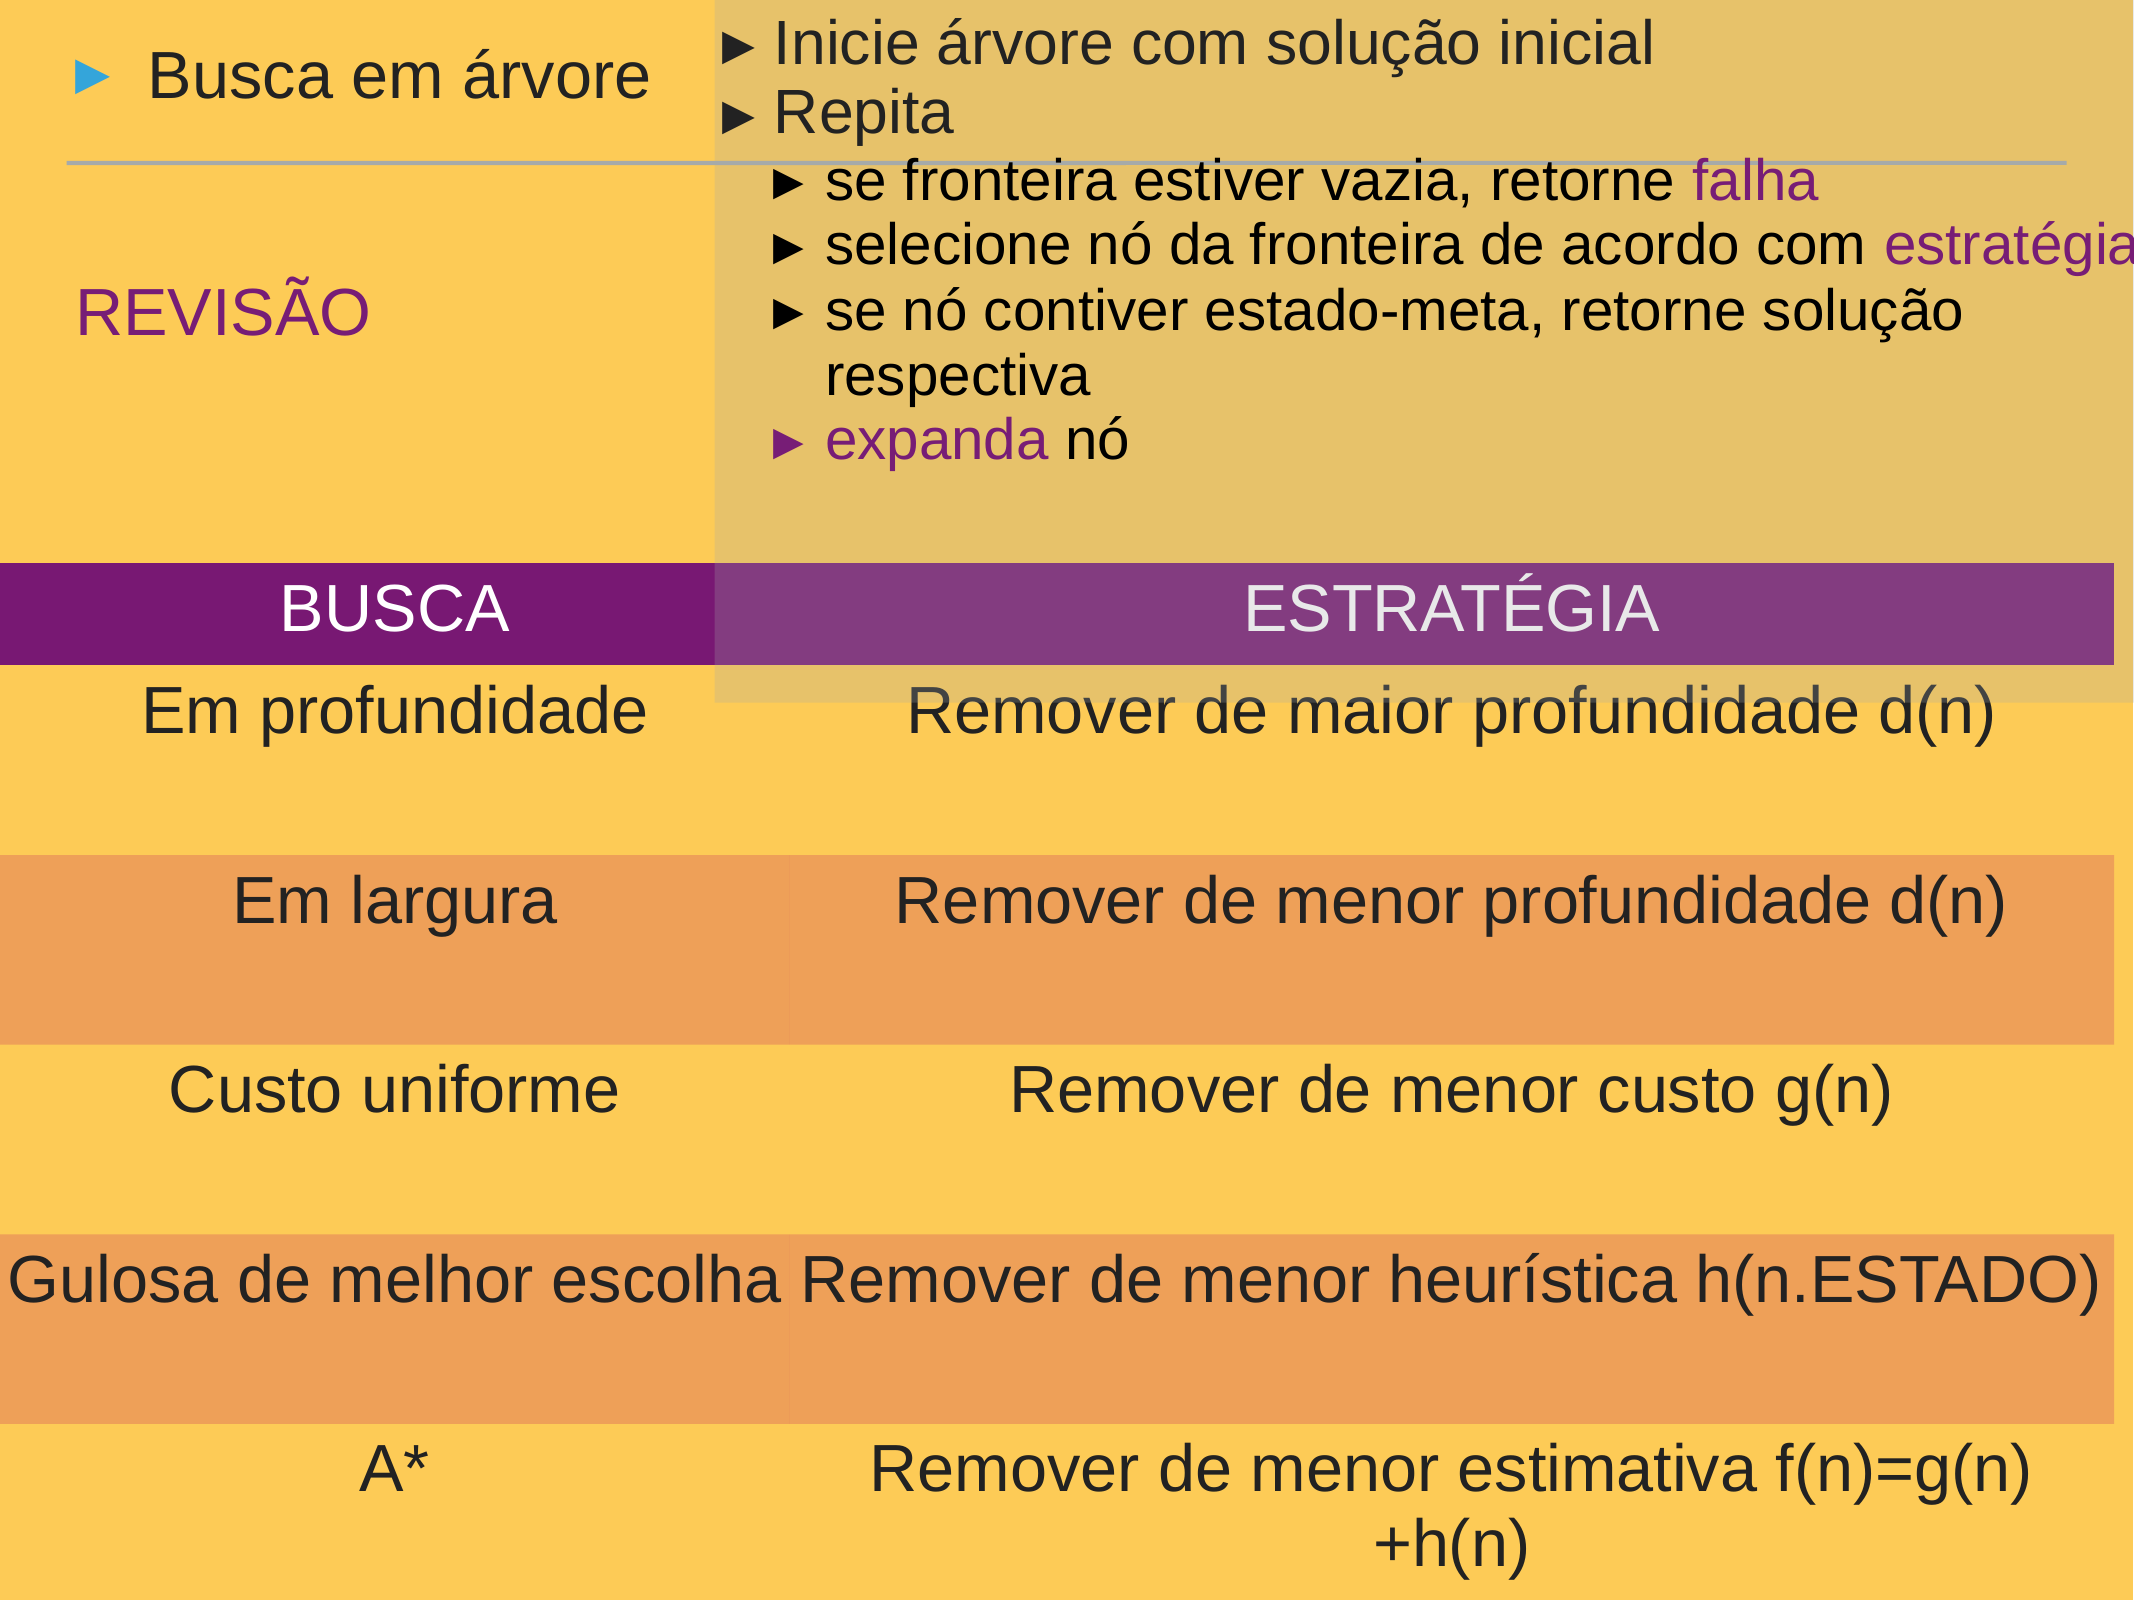

Inicie árvore com solução inicial
Repita
se fronteira estiver vazia, retorne falha
selecione nó da fronteira de acordo com estratégia
se nó contiver estado-meta, retorne solução respectiva
expanda nó
Busca em árvore
revisão
| BUSCA | ESTRATÉGIA |
| --- | --- |
| Em profundidade | Remover de maior profundidade d(n) |
| Em largura | Remover de menor profundidade d(n) |
| Custo uniforme | Remover de menor custo g(n) |
| Gulosa de melhor escolha | Remover de menor heurística h(n.ESTADO) |
| A\* | Remover de menor estimativa f(n)=g(n)+h(n) |